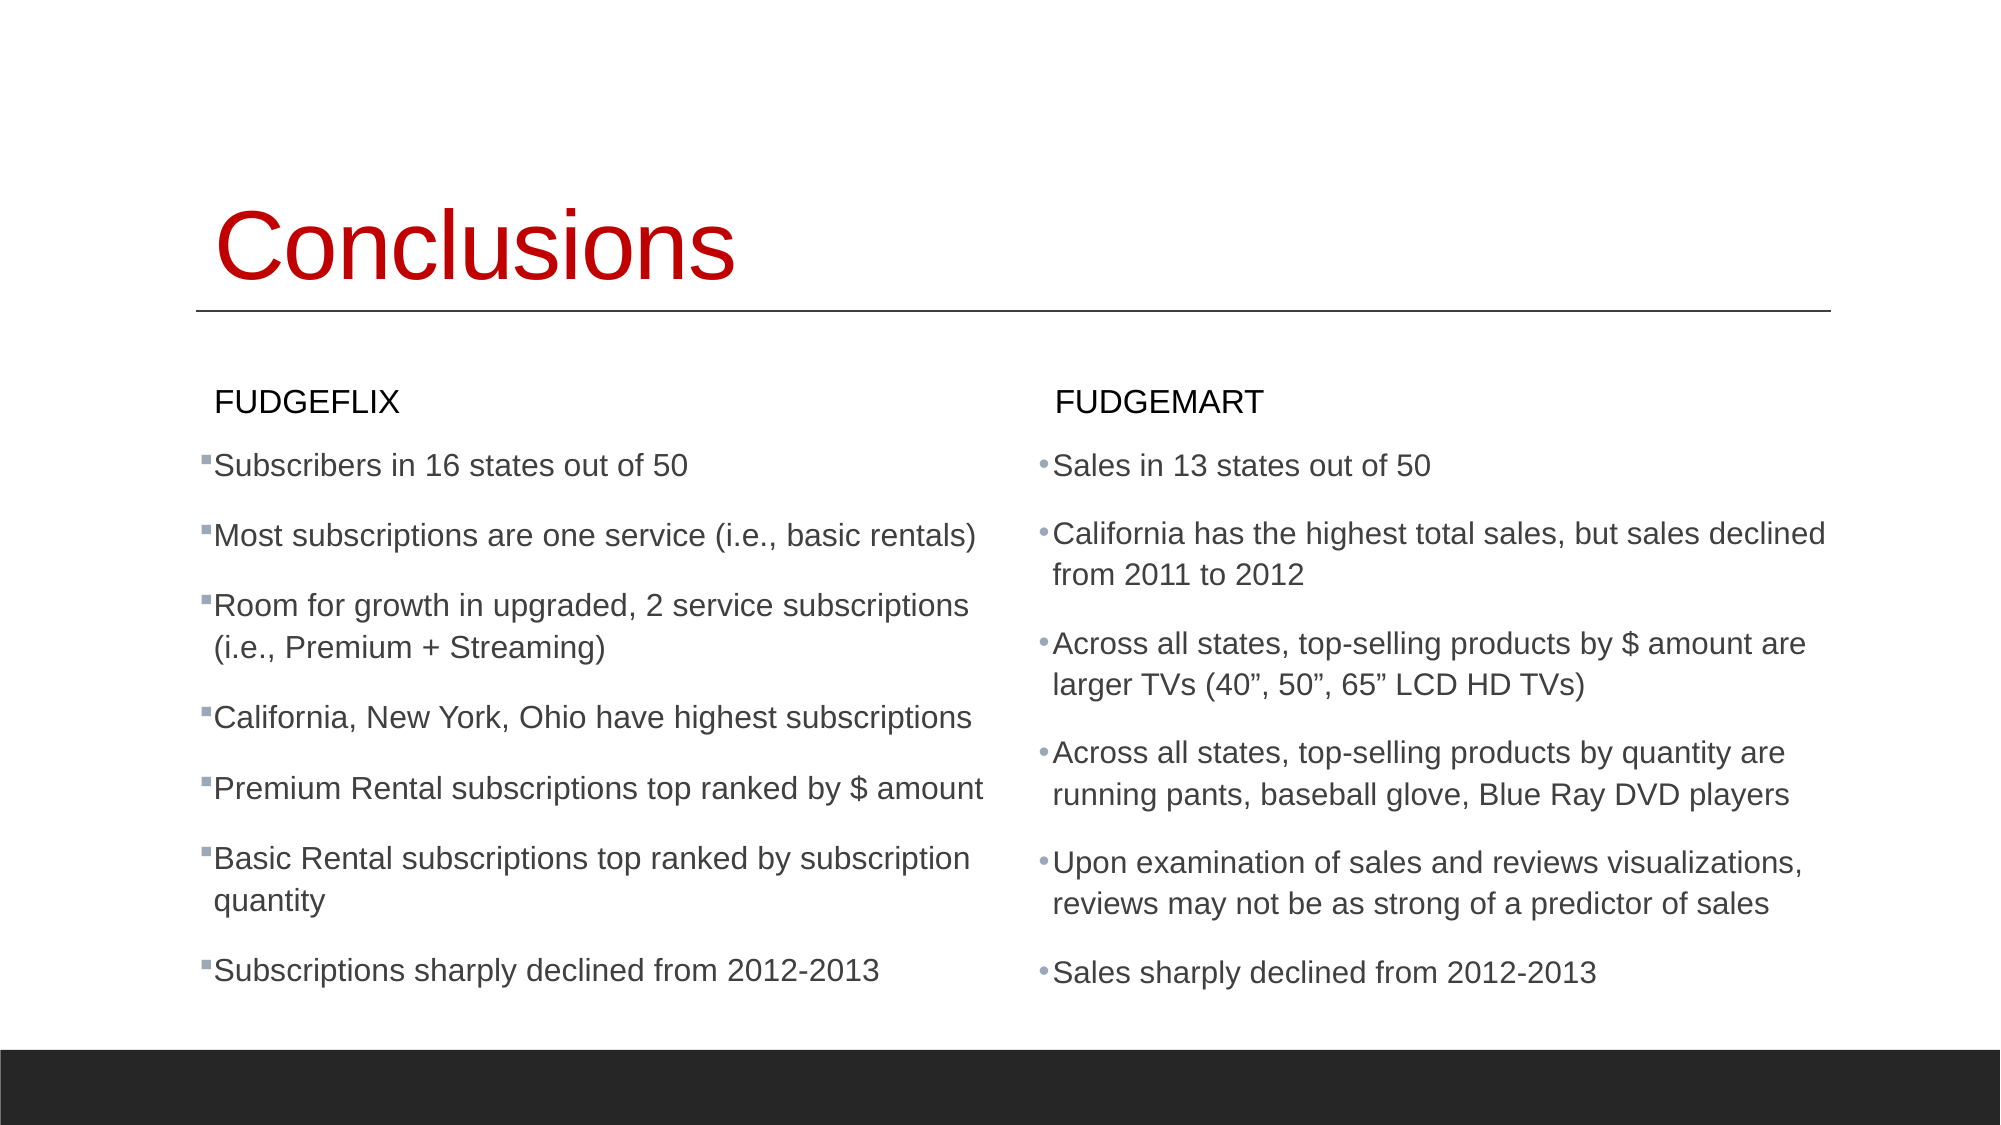

Conclusions
FUDGEFLIX
FUDGEMART
Sales in 13 states out of 50
California has the highest total sales, but sales declined from 2011 to 2012
Across all states, top-selling products by $ amount are larger TVs (40”, 50”, 65” LCD HD TVs)
Across all states, top-selling products by quantity are running pants, baseball glove, Blue Ray DVD players
Upon examination of sales and reviews visualizations, reviews may not be as strong of a predictor of sales
Sales sharply declined from 2012-2013
Subscribers in 16 states out of 50
Most subscriptions are one service (i.e., basic rentals)
Room for growth in upgraded, 2 service subscriptions (i.e., Premium + Streaming)
California, New York, Ohio have highest subscriptions
Premium Rental subscriptions top ranked by $ amount
Basic Rental subscriptions top ranked by subscription quantity
Subscriptions sharply declined from 2012-2013